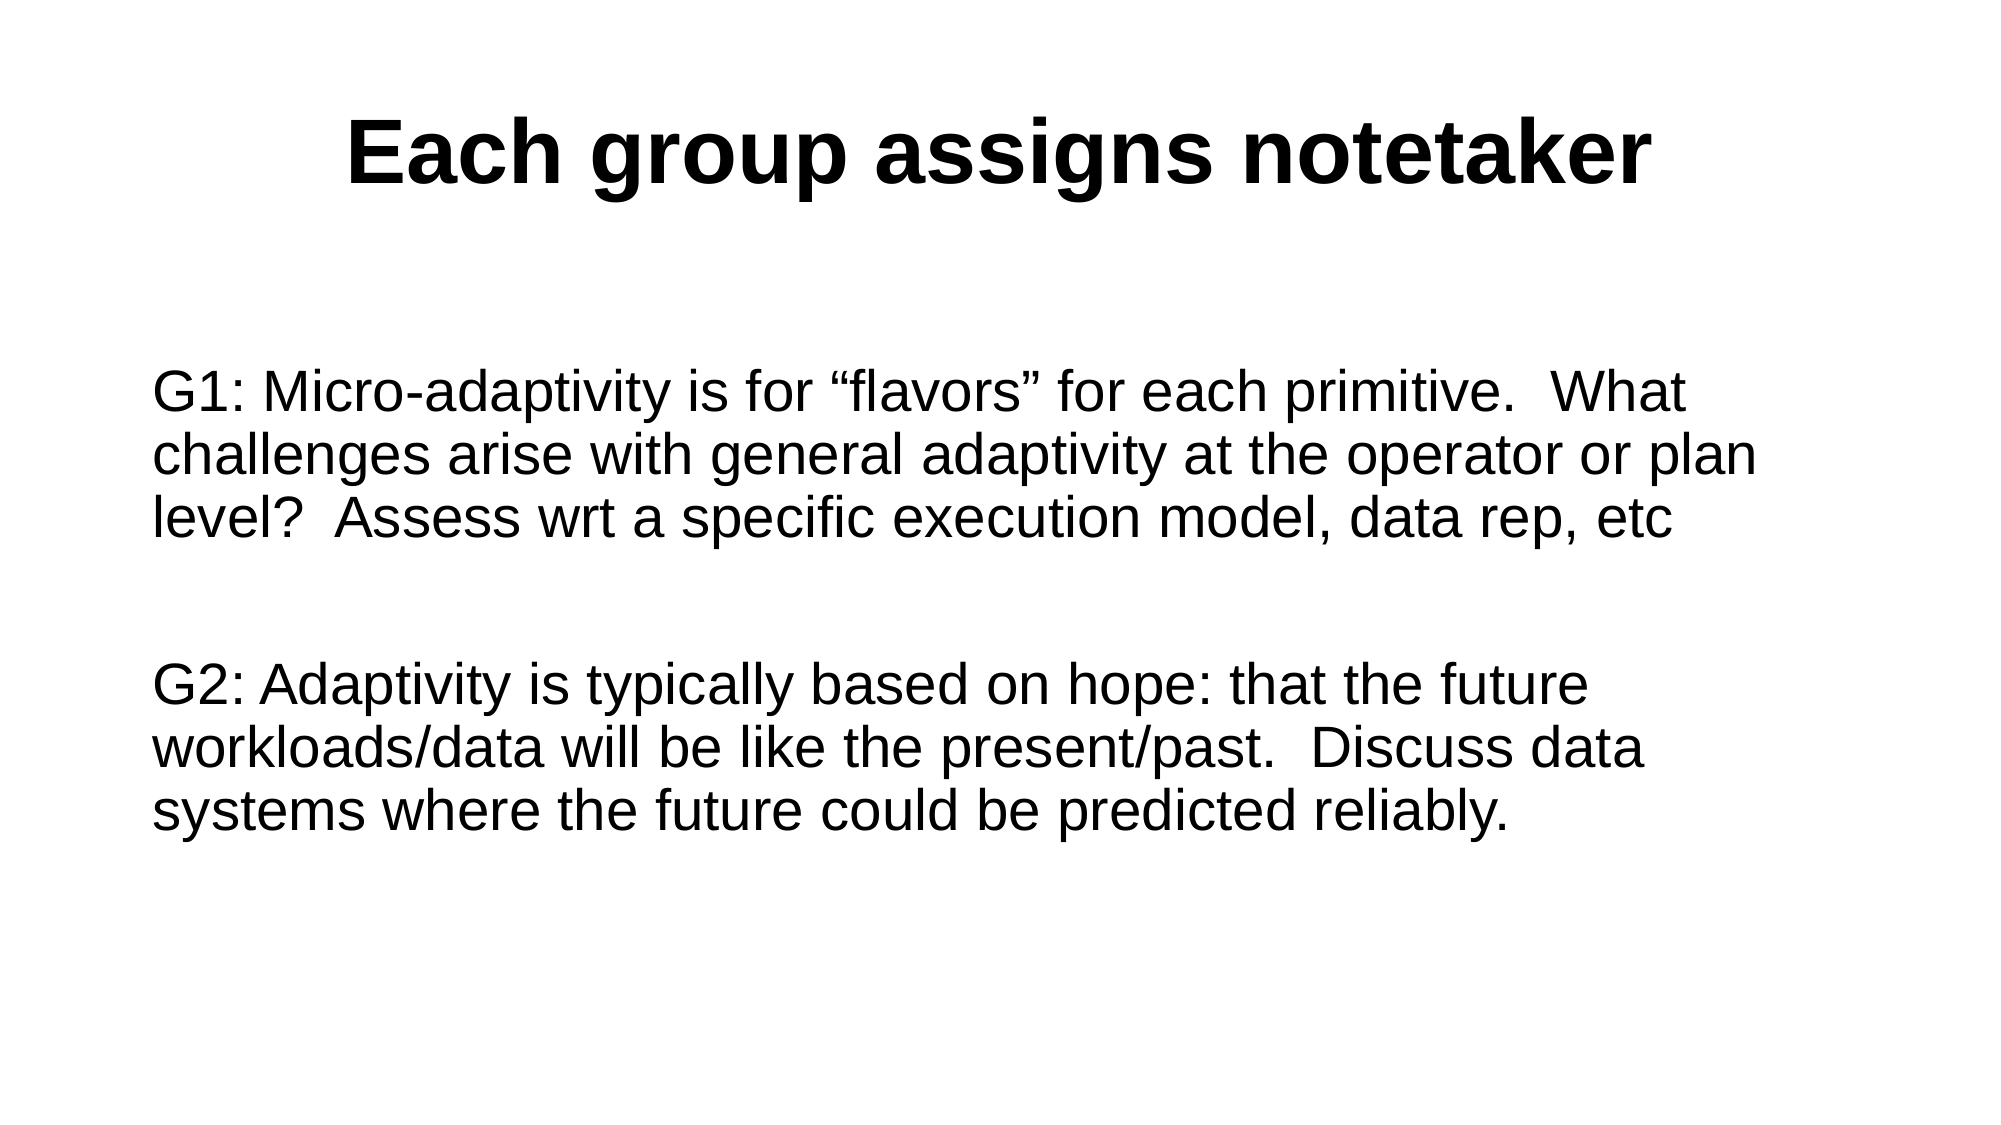

# Each group assigns notetaker

G1: Micro-adaptivity is for “flavors” for each primitive.  What challenges arise with general adaptivity at the operator or plan level?  Assess wrt a specific execution model, data rep, etc

G2: Adaptivity is typically based on hope: that the future workloads/data will be like the present/past.  Discuss data systems where the future could be predicted reliably.